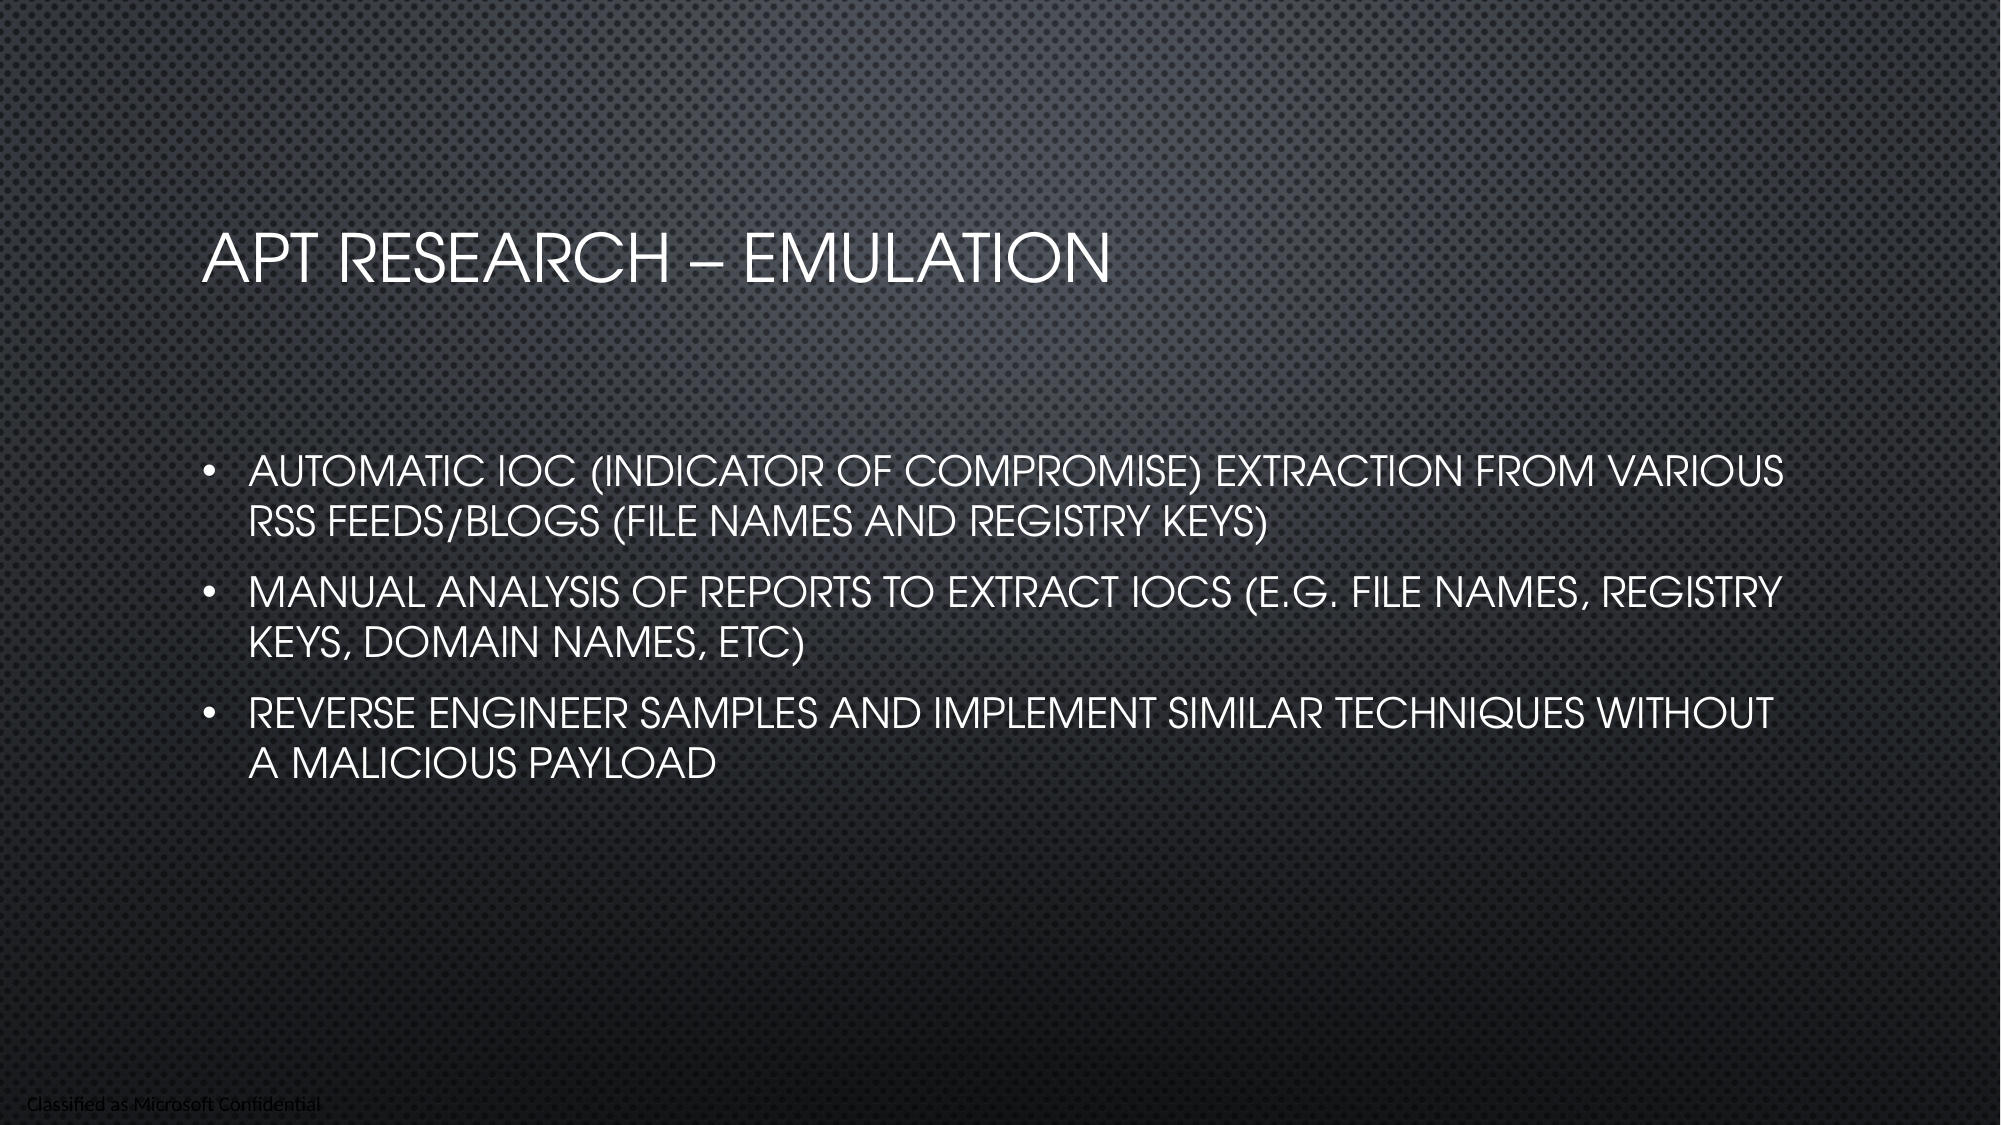

Apt research – emulation
Automatic IOC (Indicator Of Compromise) extraction from various RSS feeds/blogs (file names and registry keys)
Manual analysis of reports to extract IOCs (e.g. file names, registry keys, domain names, etc)
Reverse Engineer samples and implement similar techniques without a malicious payload